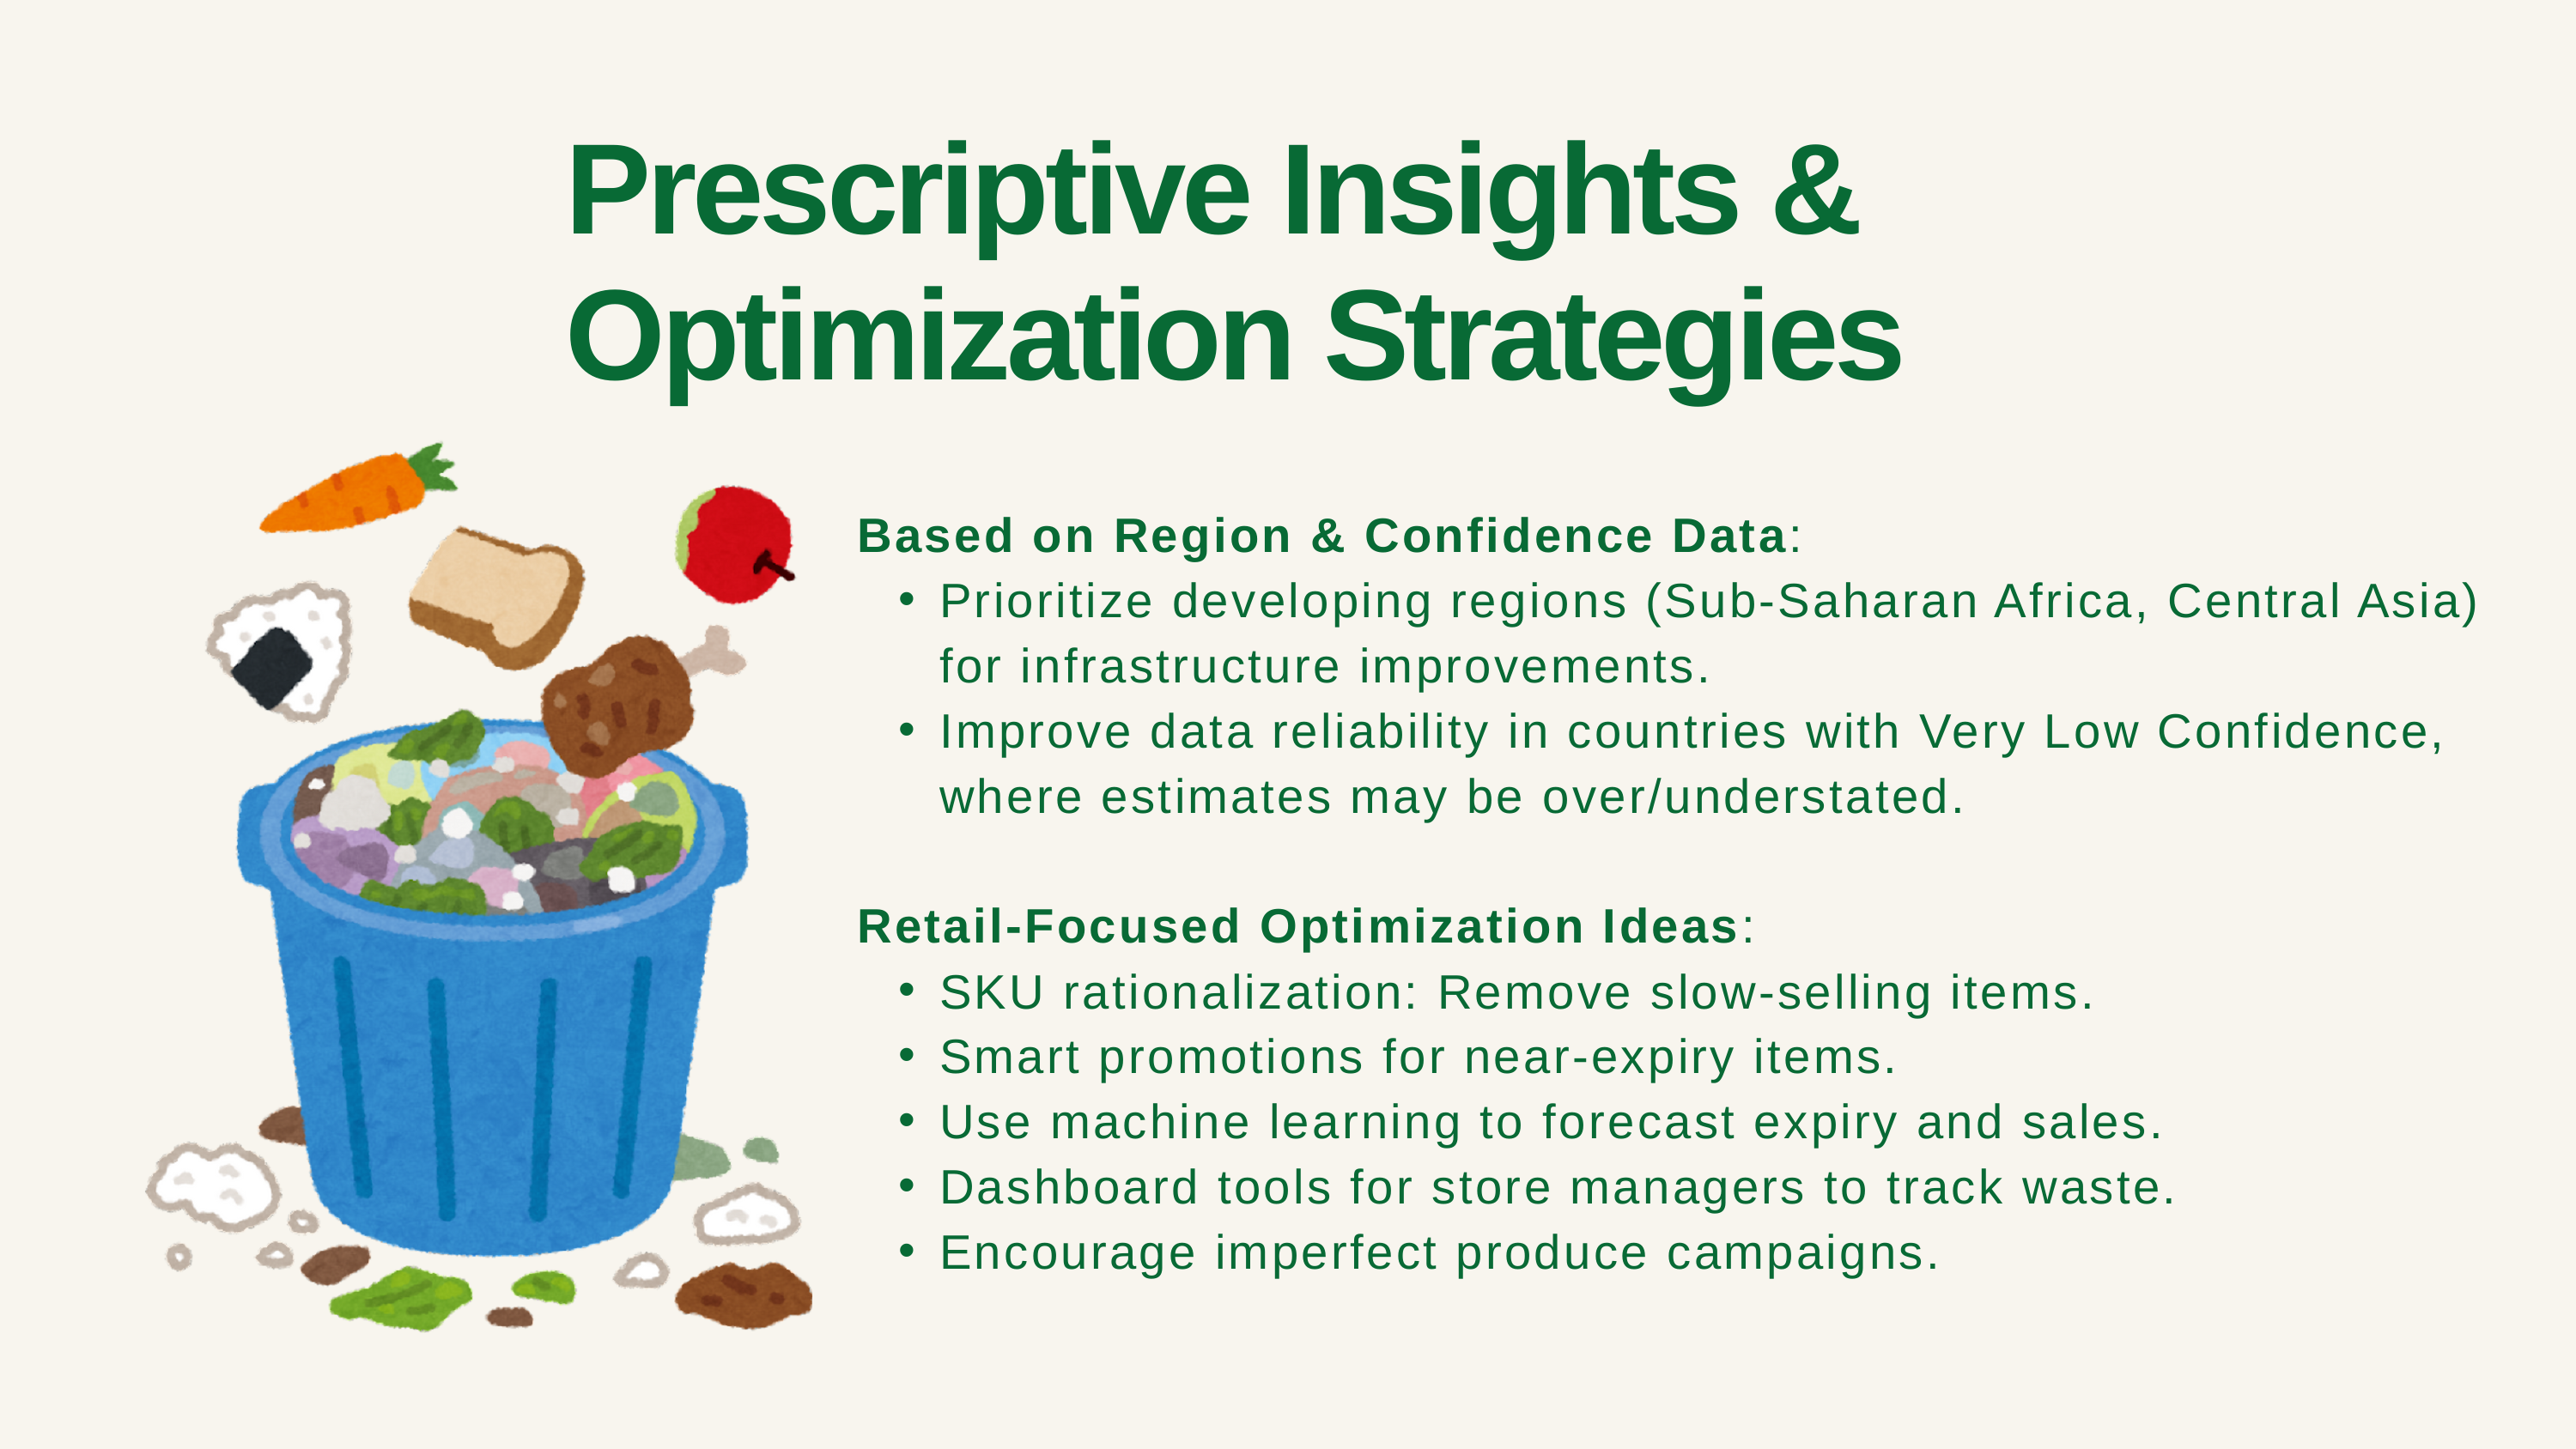

Prescriptive Insights & Optimization Strategies

Based on Region & Confidence Data:
Prioritize developing regions (Sub-Saharan Africa, Central Asia) for infrastructure improvements.
Improve data reliability in countries with Very Low Confidence, where estimates may be over/understated.

Retail-Focused Optimization Ideas:
SKU rationalization: Remove slow-selling items.
Smart promotions for near-expiry items.
Use machine learning to forecast expiry and sales.
Dashboard tools for store managers to track waste.
Encourage imperfect produce campaigns.